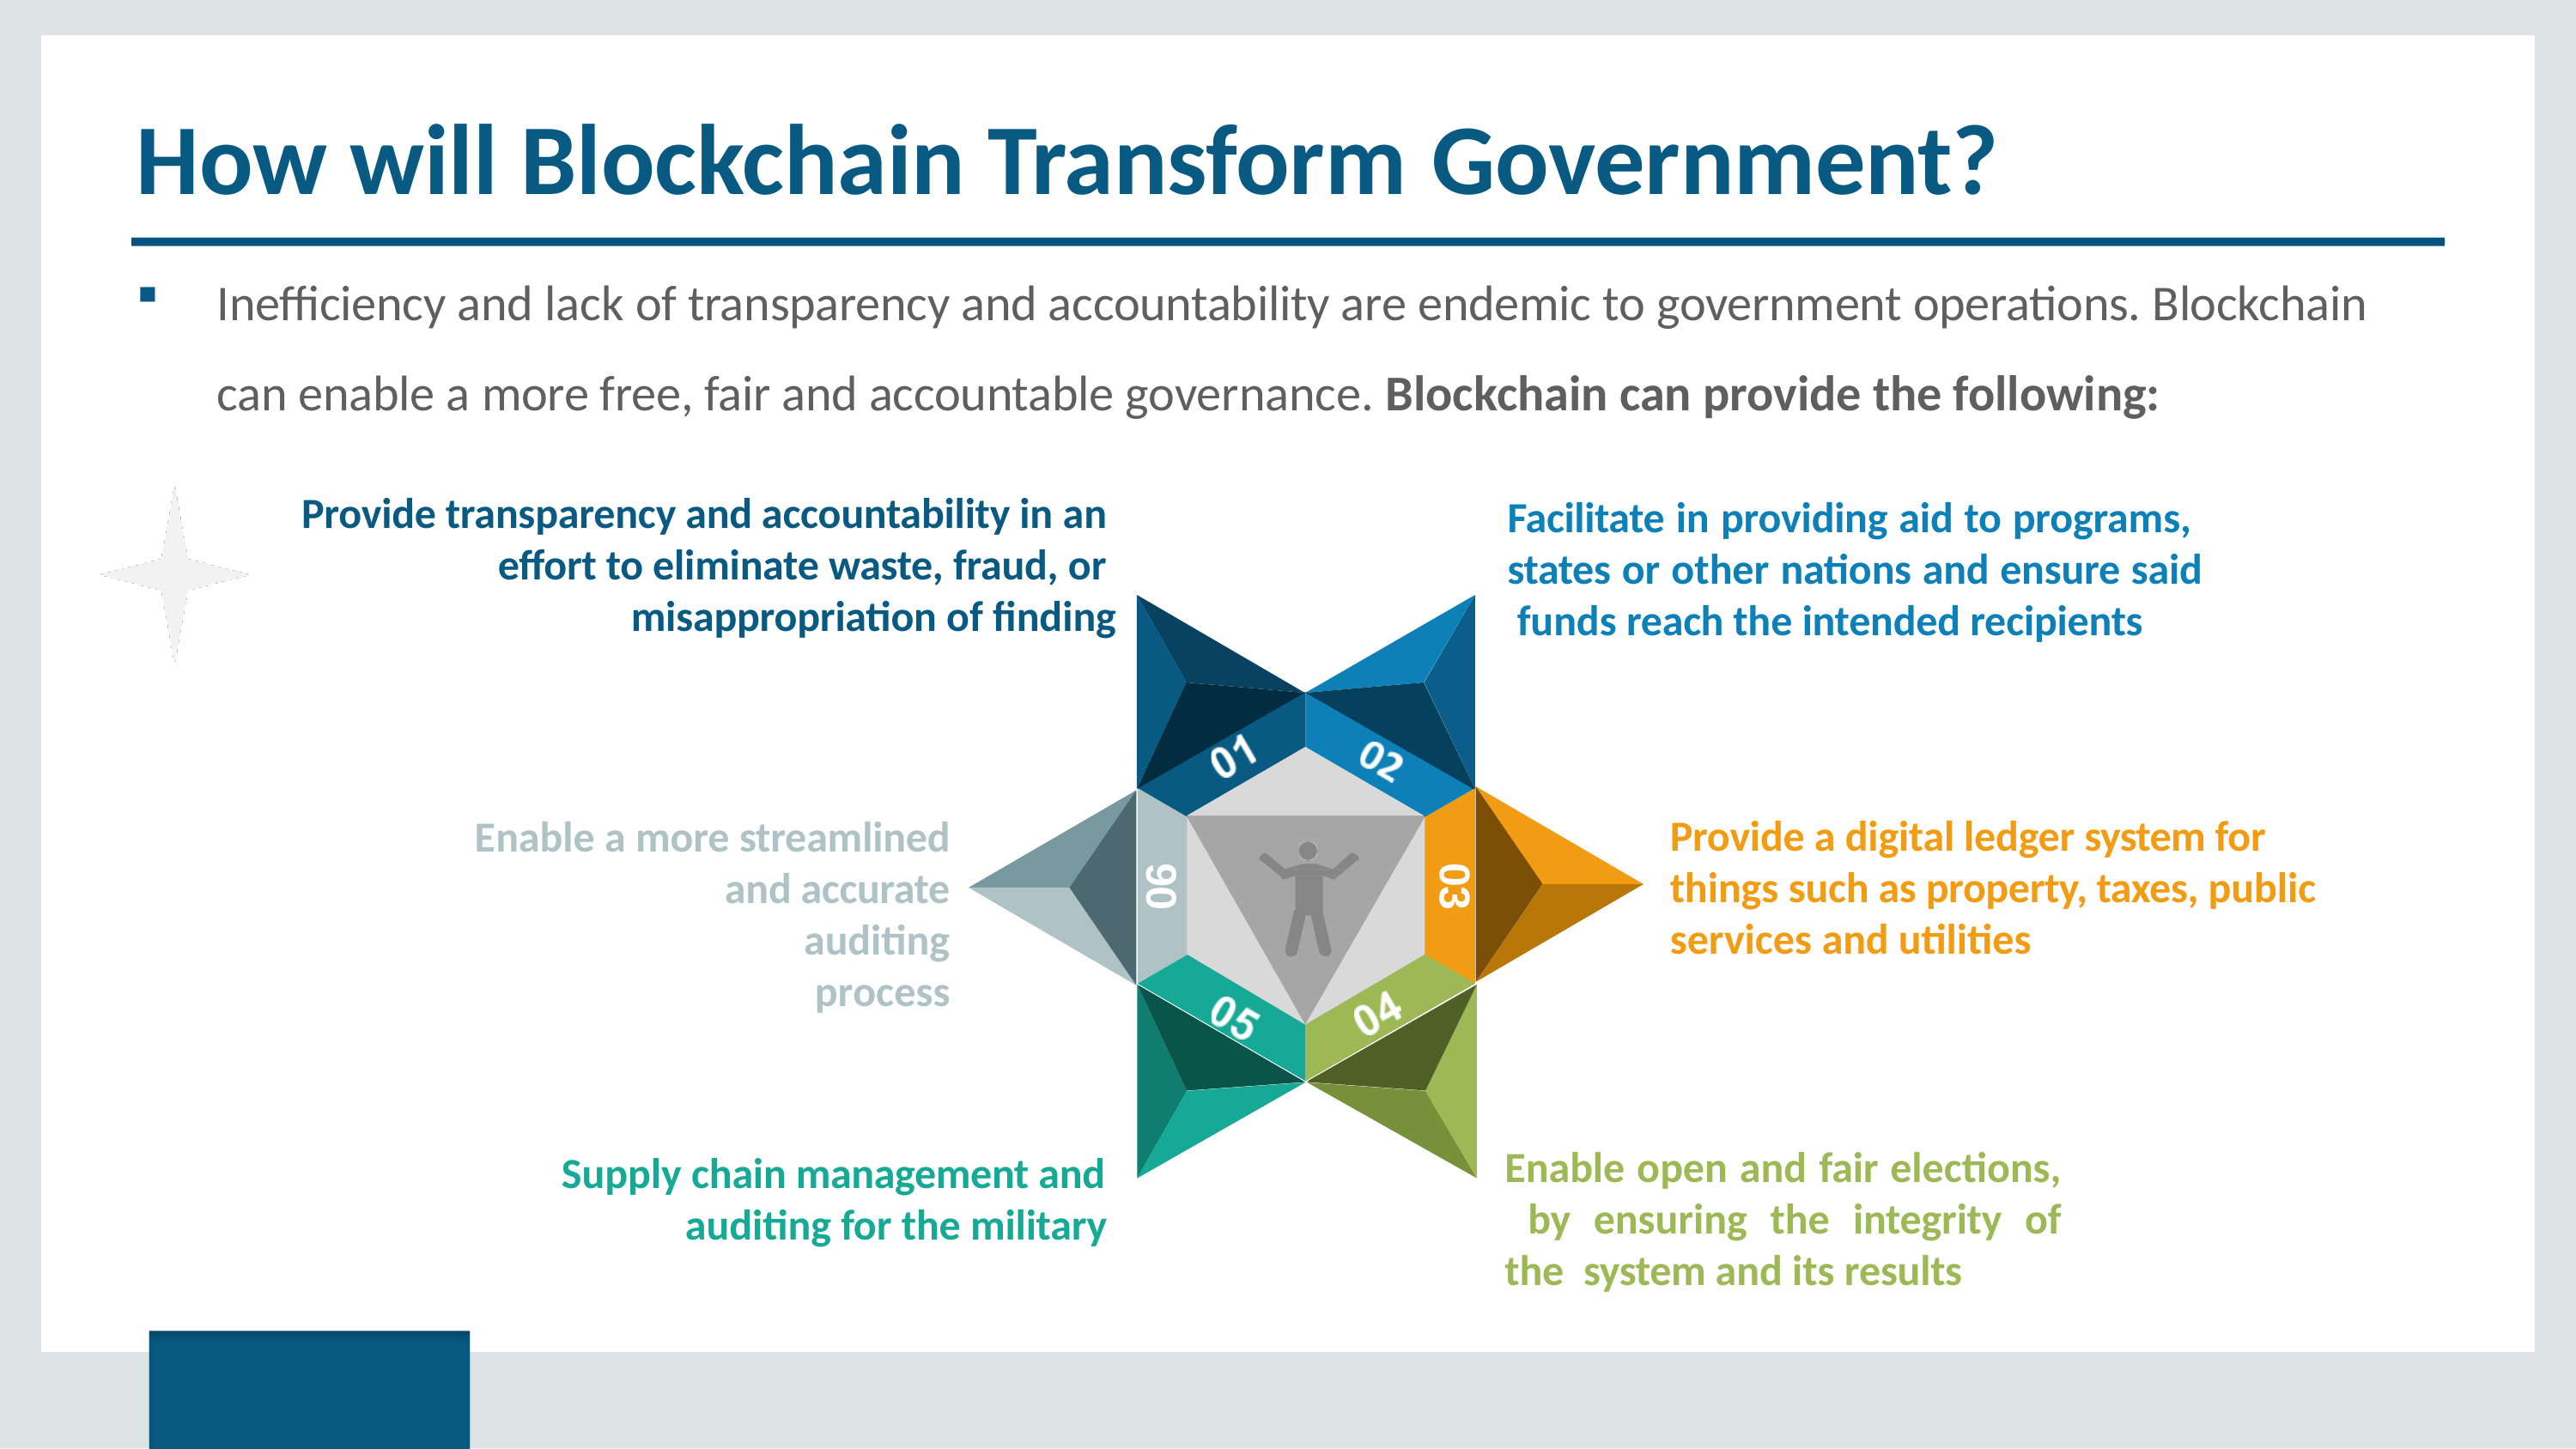

# How will Blockchain Transform Government?
Inefficiency and lack of transparency and accountability are endemic to government operations. Blockchain  can enable a more free, fair and accountable governance. Blockchain can provide the following:

Provide transparency and accountability in an  effort to eliminate waste, fraud, or  misappropriation of finding

Facilitate in providing aid to programs,  states or other nations and ensure said  funds reach the intended recipients

Provide a digital ledger system for  things such as property, taxes, public  services and utilities
Enable a more streamlined  and accurate auditing
process

06
03

Enable open and fair elections,  by ensuring the integrity of the  system and its results
Supply chain management and
auditing for the military